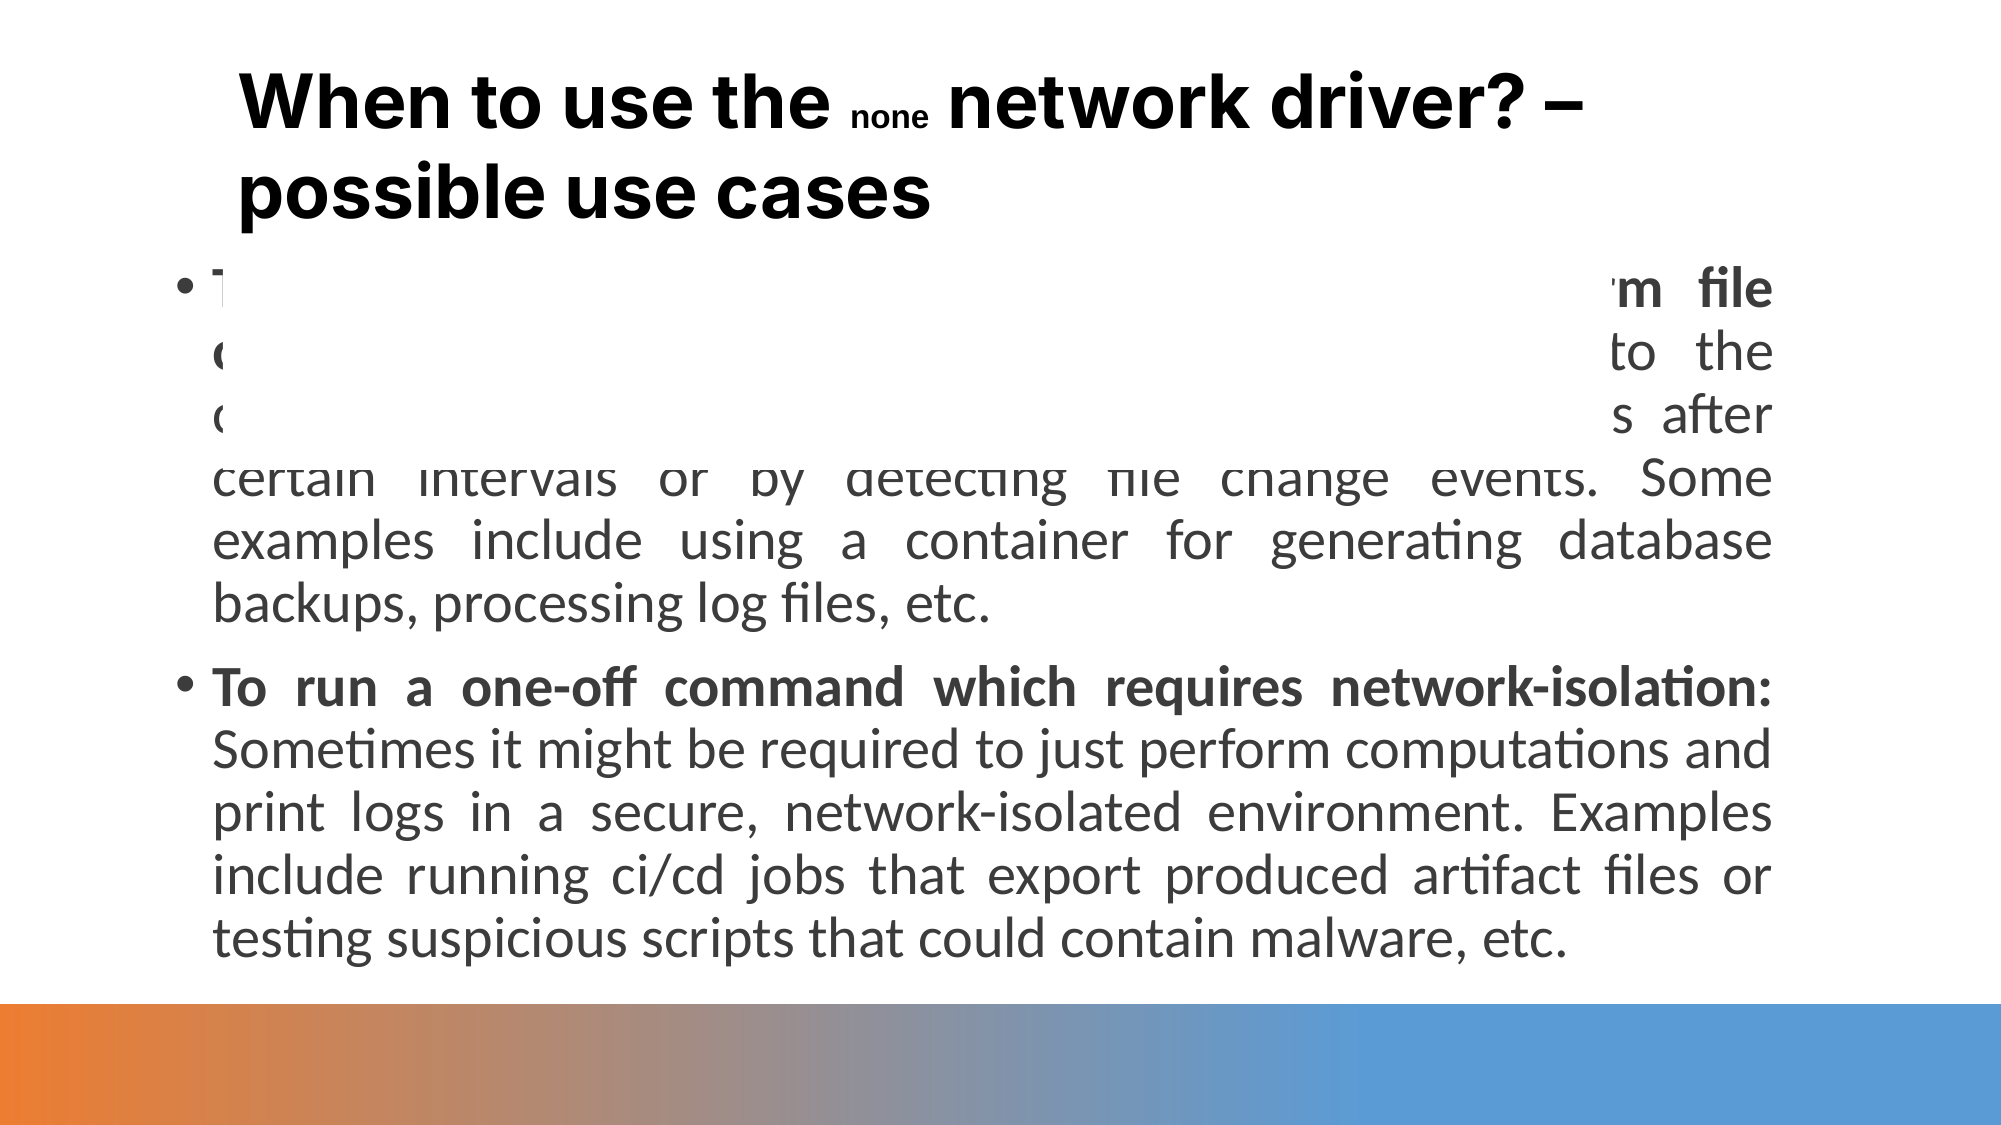

When to use the none network driver? –
possible use cases
To run network-isolated applications that only perform file operations: This could be done by mounting volumes to the container, which then, in turn, could perform operations after certain intervals or by detecting file change events. Some examples include using a container for generating database backups, processing log files, etc.
To run a one-off command which requires network-isolation: Sometimes it might be required to just perform computations and print logs in a secure, network-isolated environment. Examples include running ci/cd jobs that export produced artifact files or testing suspicious scripts that could contain malware, etc.